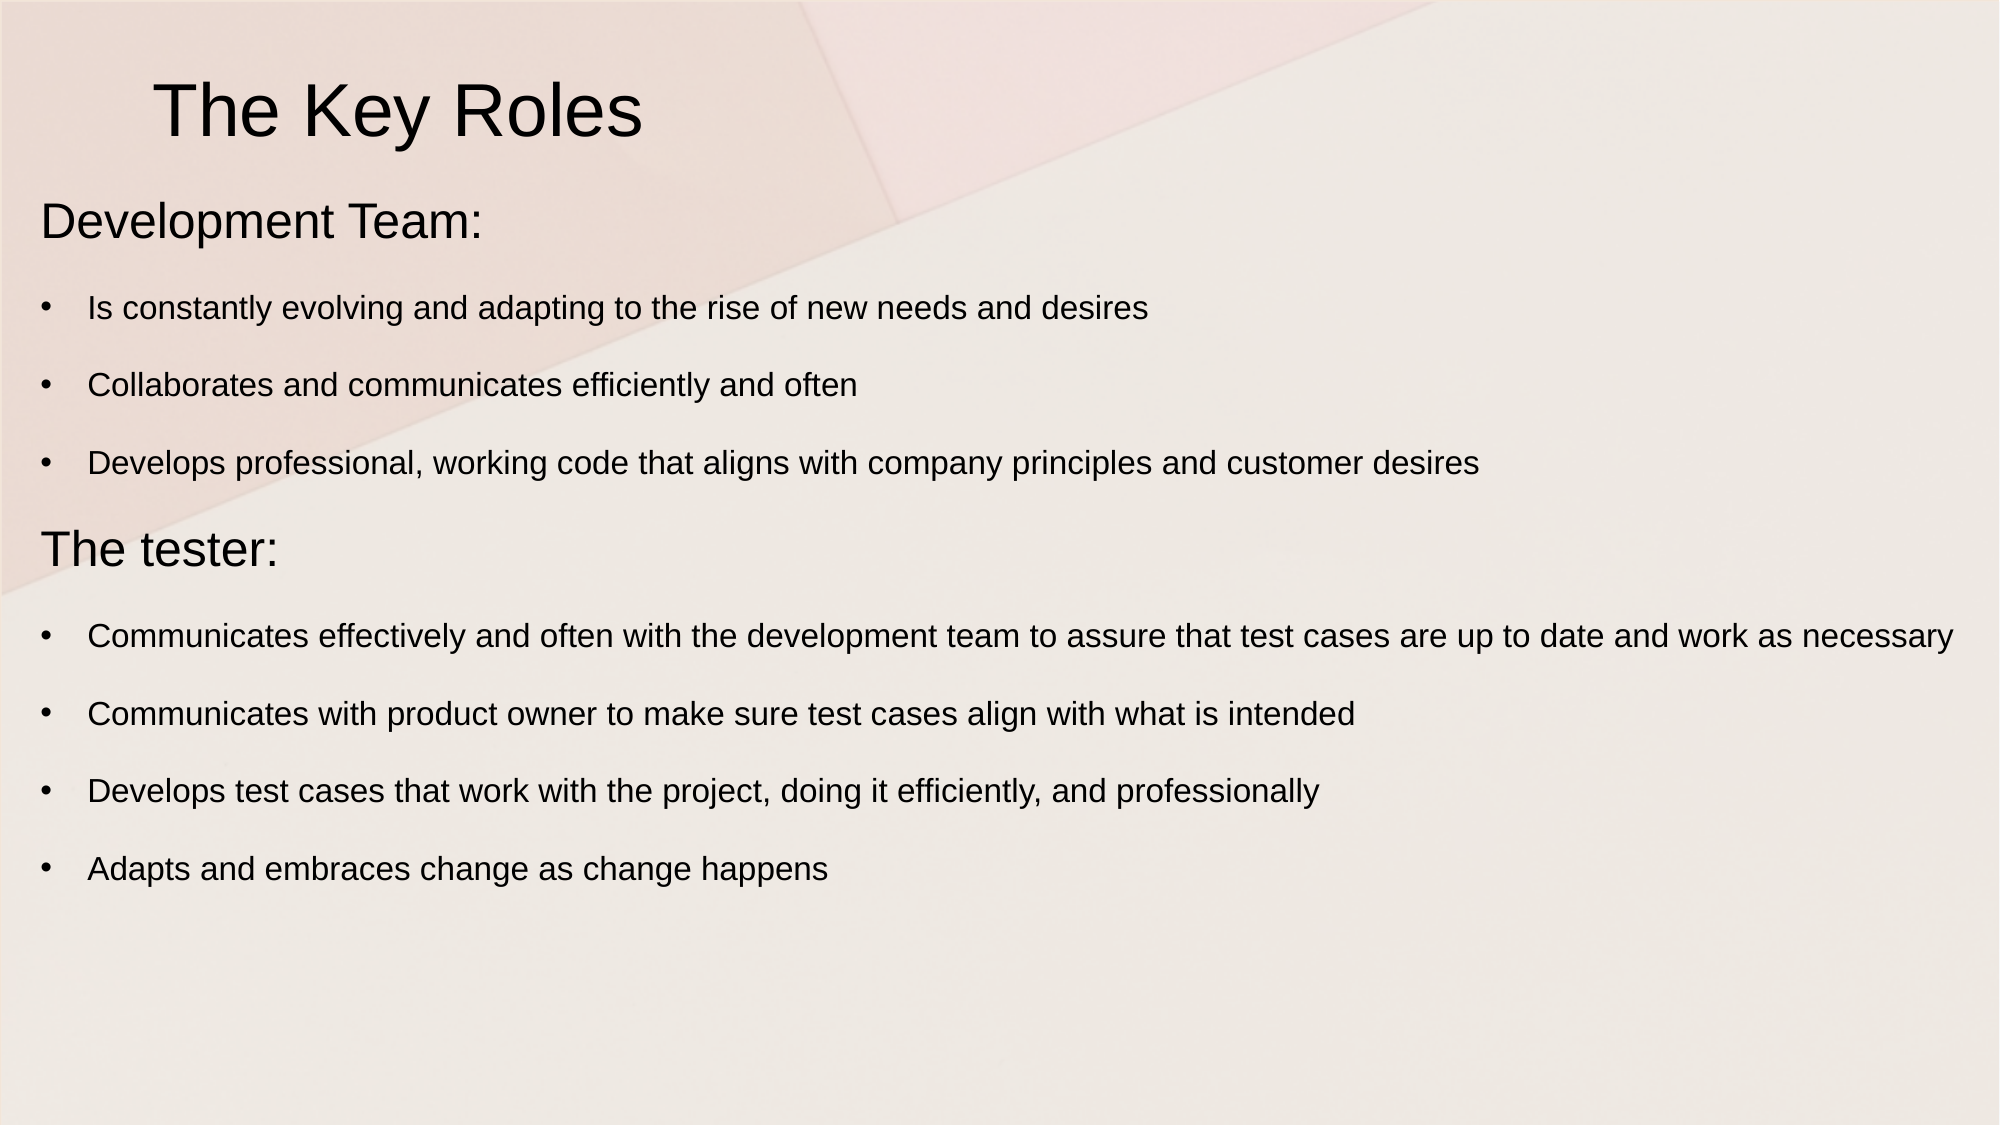

# The Key Roles
Development Team:
Is constantly evolving and adapting to the rise of new needs and desires
Collaborates and communicates efficiently and often
Develops professional, working code that aligns with company principles and customer desires
The tester:
Communicates effectively and often with the development team to assure that test cases are up to date and work as necessary
Communicates with product owner to make sure test cases align with what is intended
Develops test cases that work with the project, doing it efficiently, and professionally
Adapts and embraces change as change happens